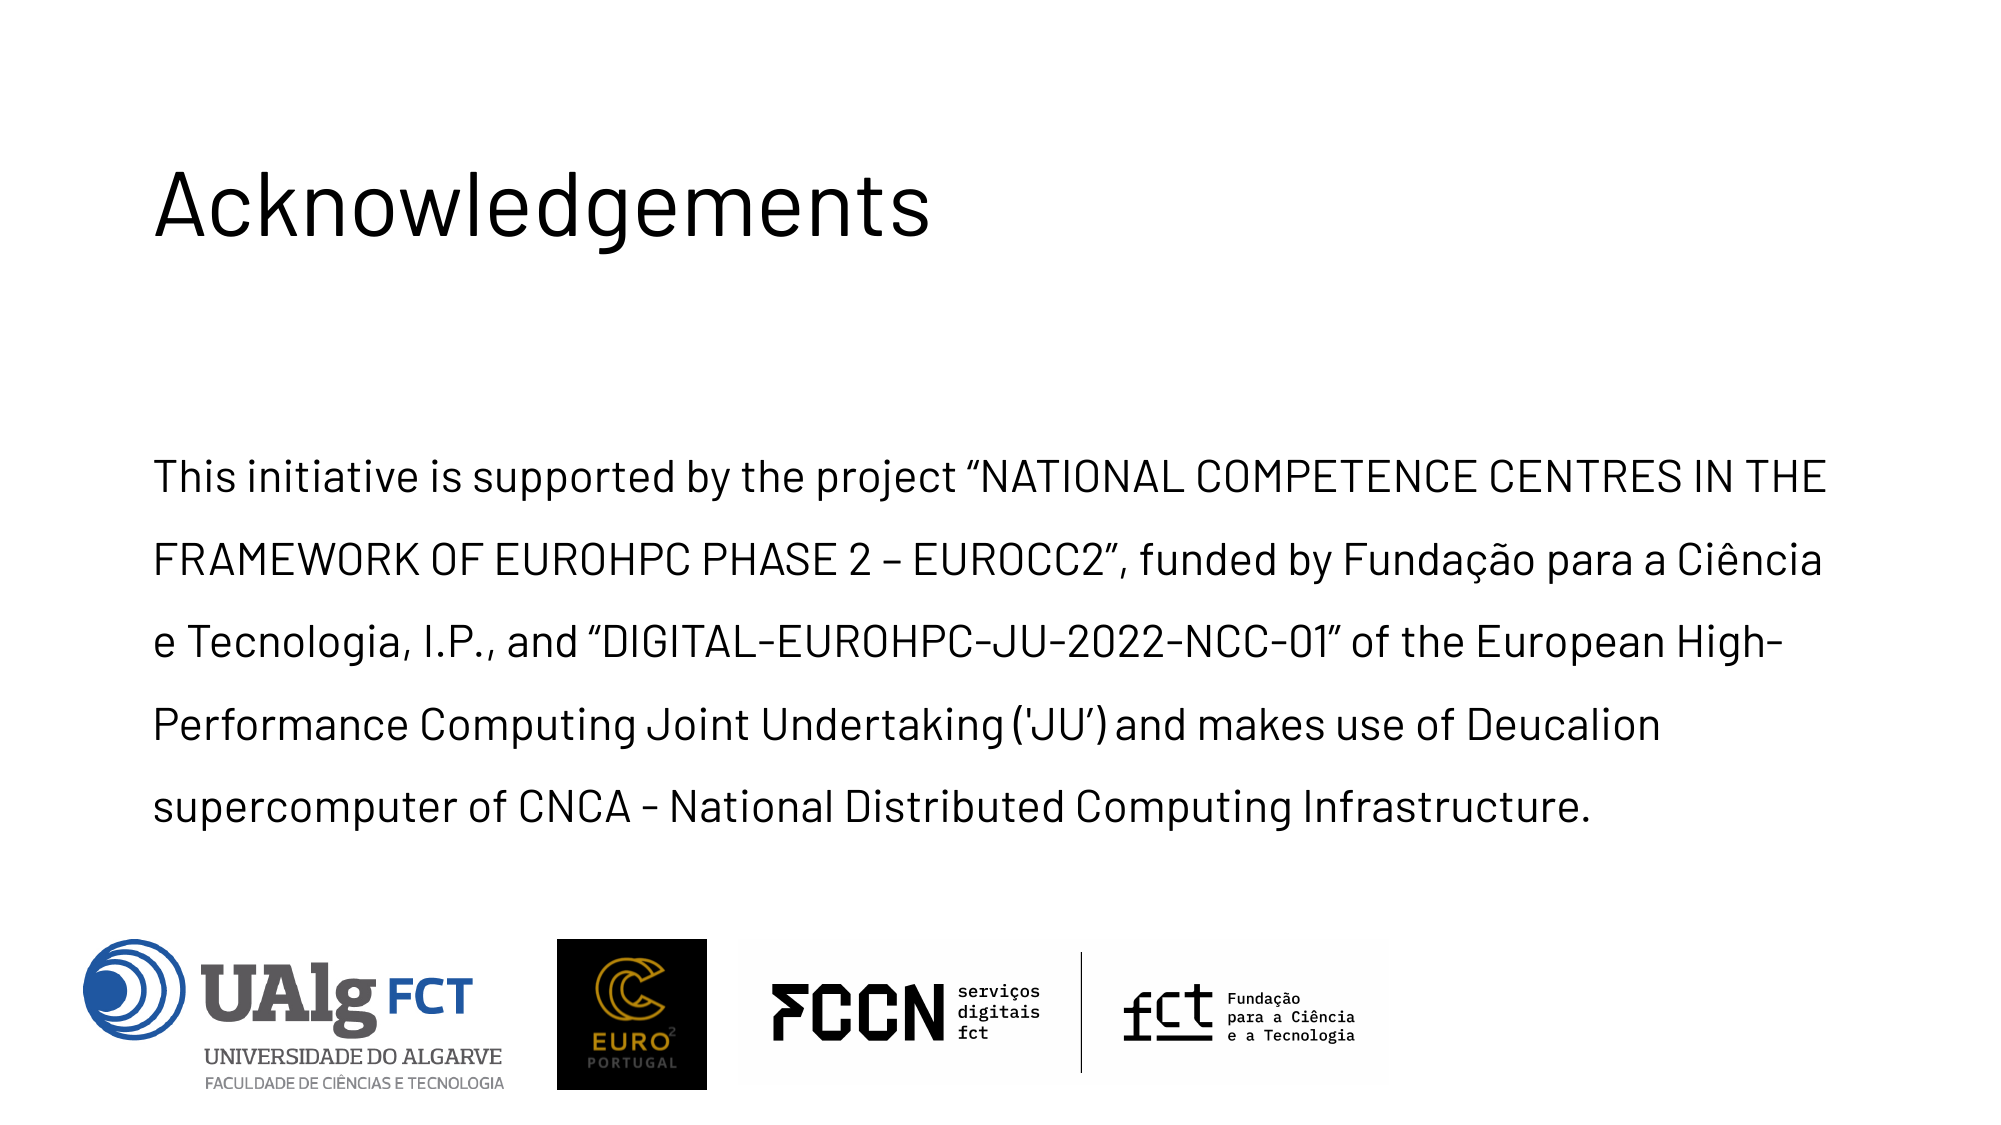

# Acknowledgements This initiative is supported by the project “NATIONAL COMPETENCE CENTRES IN THE FRAMEWORK OF EUROHPC PHASE 2 – EUROCC2”, funded by Fundação para a Ciência e Tecnologia, I.P., and “DIGITAL-EUROHPC-JU-2022-NCC-01” of the European High-Performance Computing Joint Undertaking ('JU’) and makes use of Deucalion supercomputer of CNCA - National Distributed Computing Infrastructure.